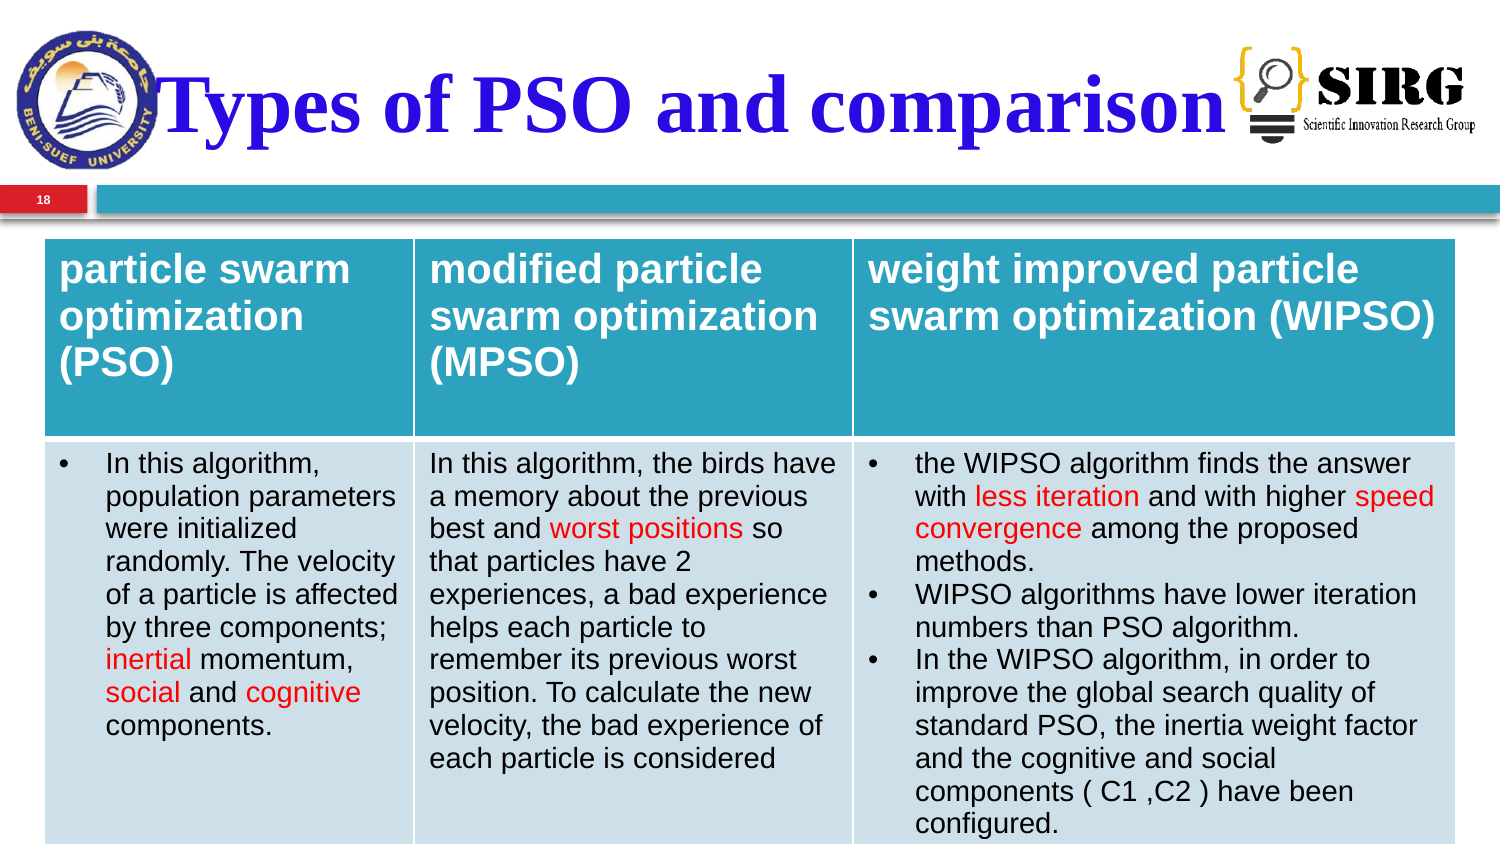

# Types of PSO and comparison
18
| particle swarm optimization (PSO) | modified particle swarm optimization (MPSO) | weight improved particle swarm optimization (WIPSO) |
| --- | --- | --- |
| In this algorithm, population parameters were initialized randomly. The velocity of a particle is affected by three components; inertial momentum, social and cognitive components. | In this algorithm, the birds have a memory about the previous best and worst positions so that particles have 2 experiences, a bad experience helps each particle to remember its previous worst position. To calculate the new velocity, the bad experience of each particle is considered | the WIPSO algorithm finds the answer with less iteration and with higher speed convergence among the proposed methods. WIPSO algorithms have lower iteration numbers than PSO algorithm. In the WIPSO algorithm, in order to improve the global search quality of standard PSO, the inertia weight factor and the cognitive and social components ( C1 ,C2 ) have been configured. |